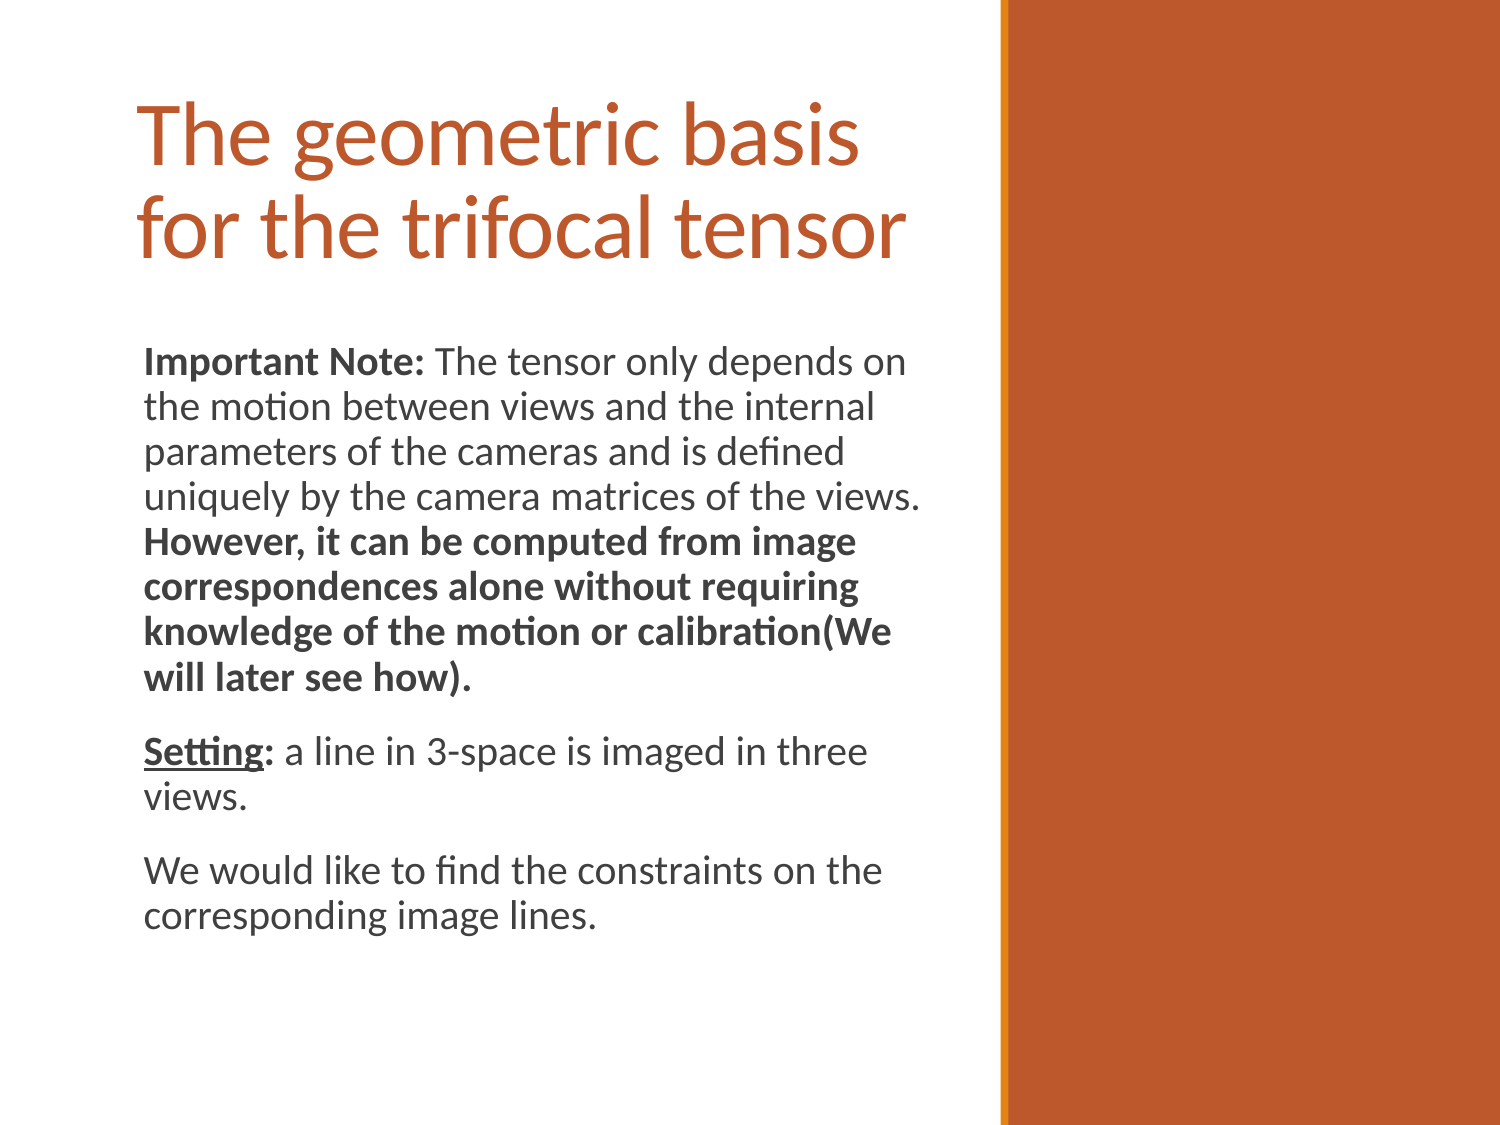

# The geometric basis for the trifocal tensor
Important Note: The tensor only depends on the motion between views and the internal parameters of the cameras and is defined uniquely by the camera matrices of the views. However, it can be computed from image correspondences alone without requiring knowledge of the motion or calibration(We will later see how).
Setting: a line in 3-space is imaged in three views.
We would like to find the constraints on the corresponding image lines.